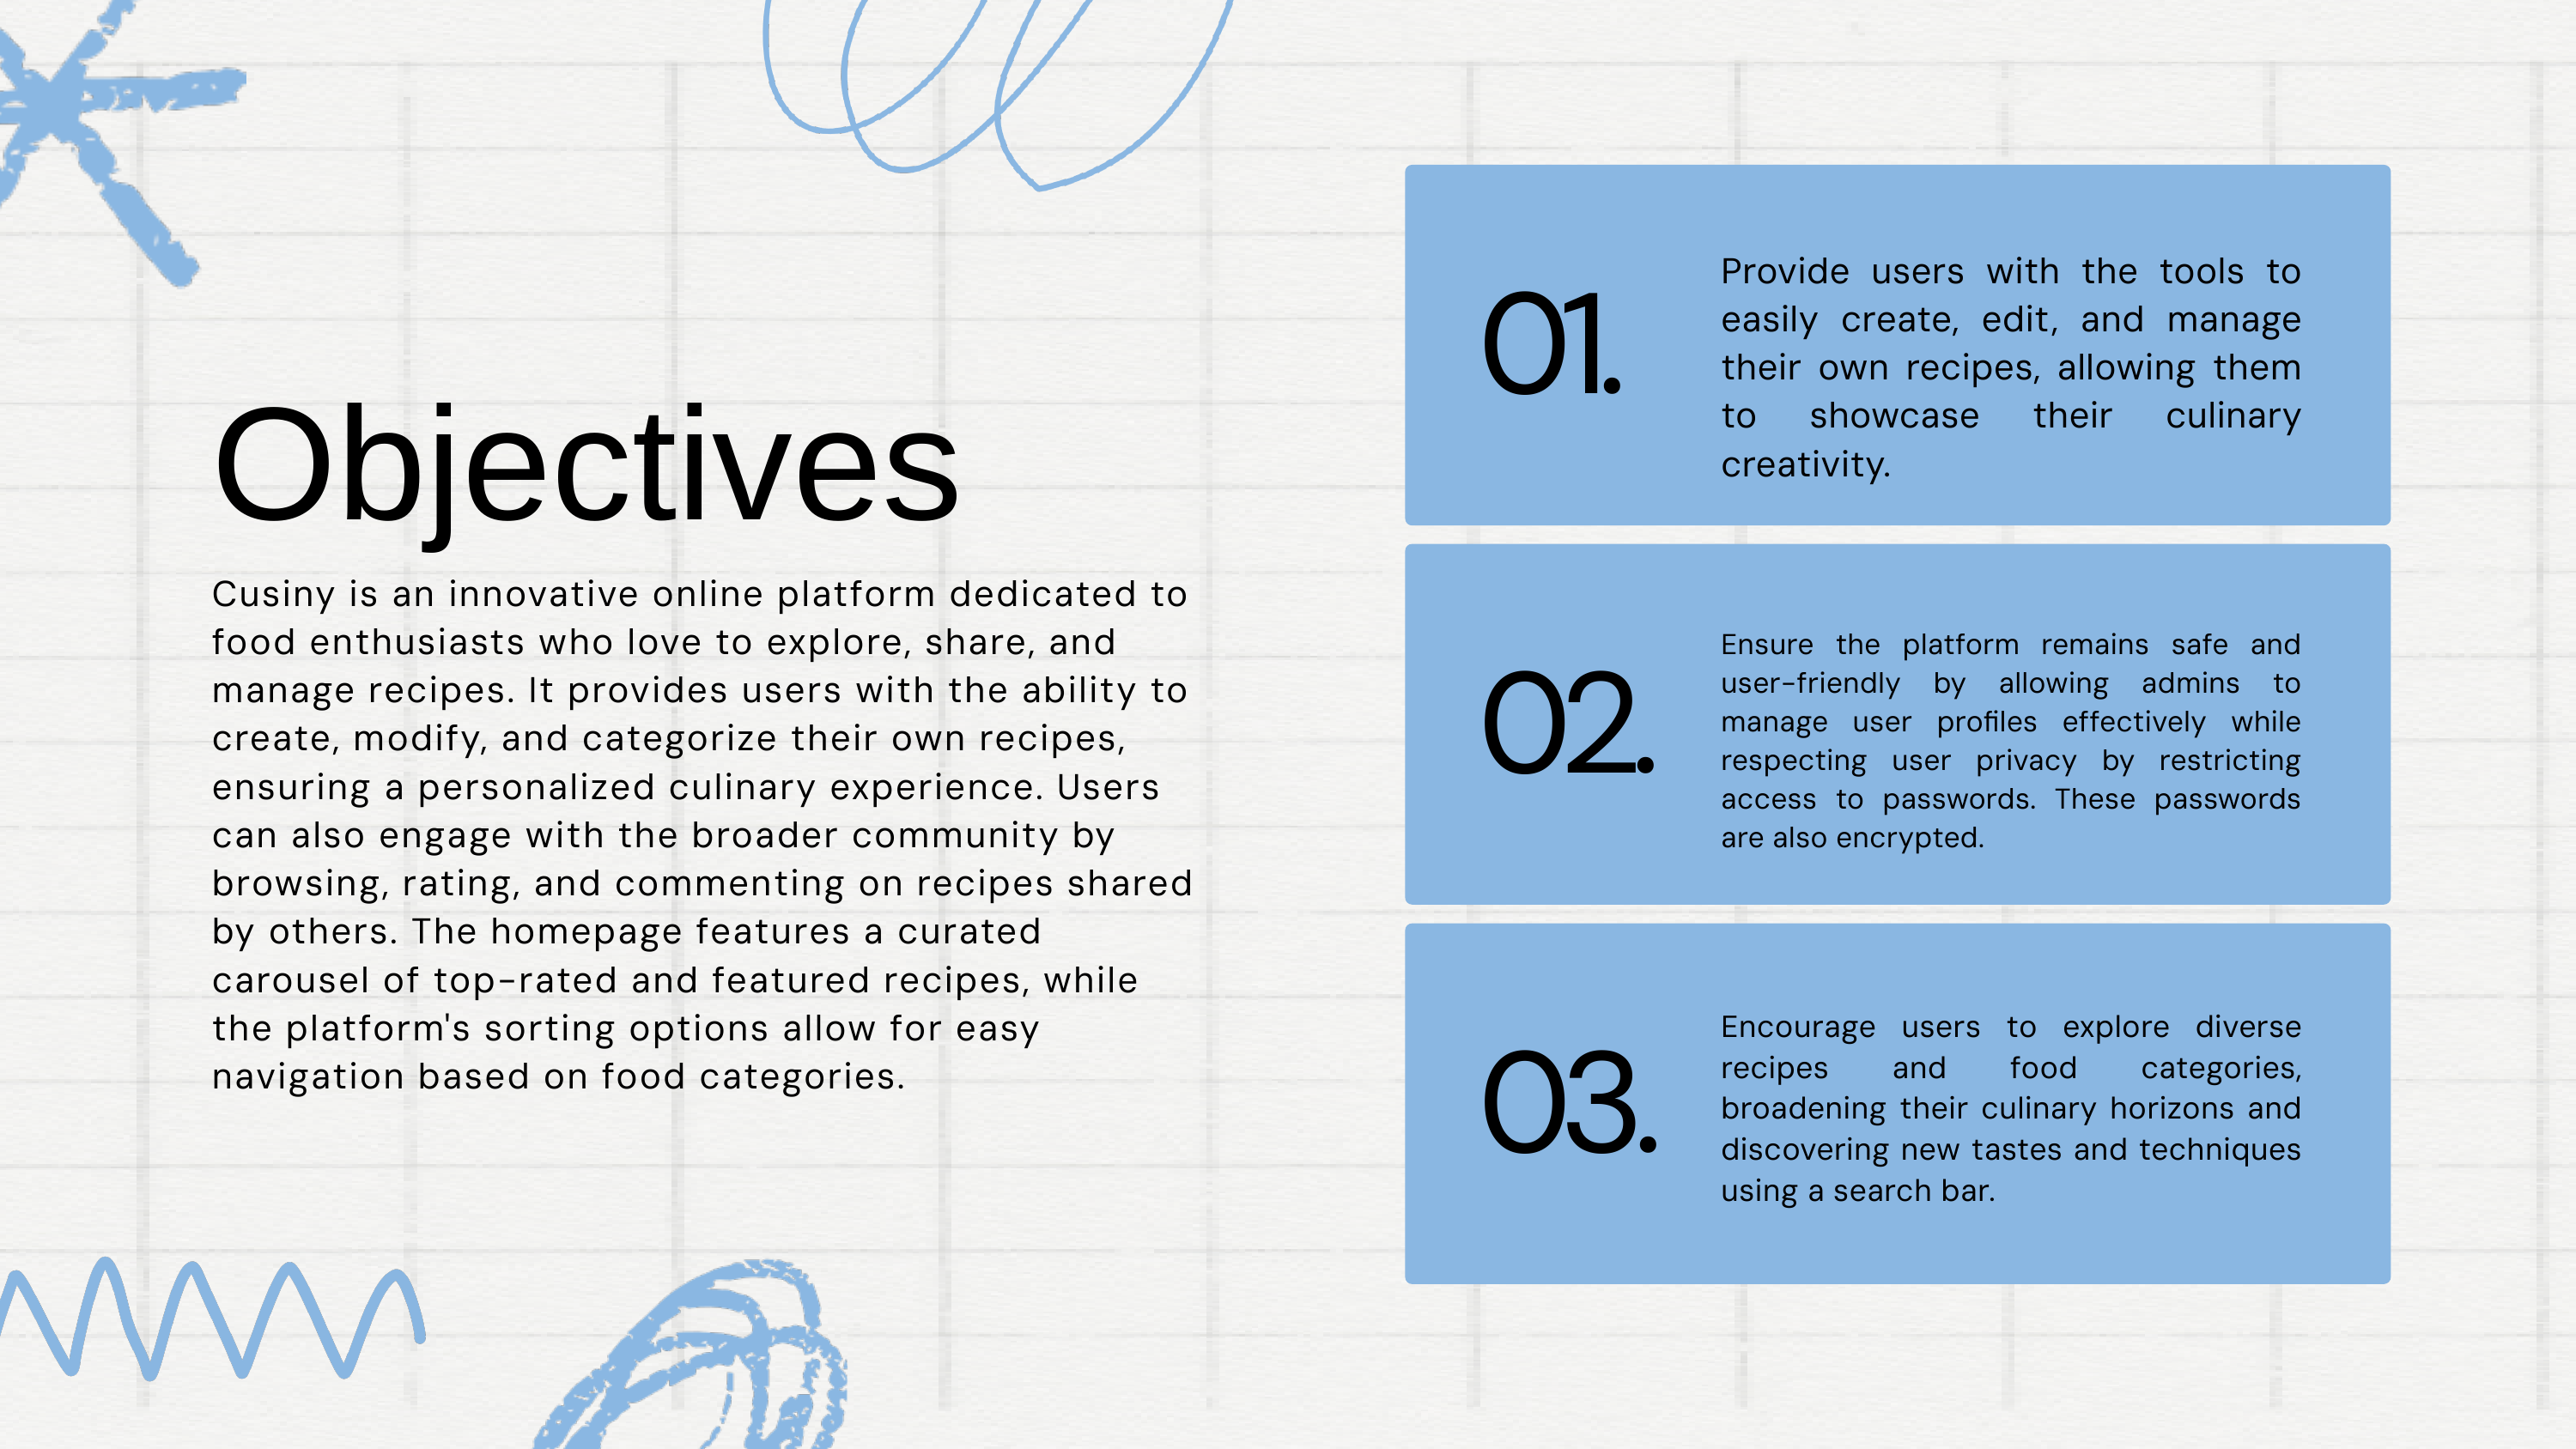

Provide users with the tools to easily create, edit, and manage their own recipes, allowing them to showcase their culinary creativity.
01.
Objectives

Cusiny is an innovative online platform dedicated to food enthusiasts who love to explore, share, and manage recipes. It provides users with the ability to create, modify, and categorize their own recipes, ensuring a personalized culinary experience. Users can also engage with the broader community by browsing, rating, and commenting on recipes shared by others. The homepage features a curated carousel of top-rated and featured recipes, while the platform's sorting options allow for easy navigation based on food categories.
Ensure the platform remains safe and user-friendly by allowing admins to manage user profiles effectively while respecting user privacy by restricting access to passwords. These passwords are also encrypted.
02.

Encourage users to explore diverse recipes and food categories, broadening their culinary horizons and discovering new tastes and techniques using a search bar.
03.